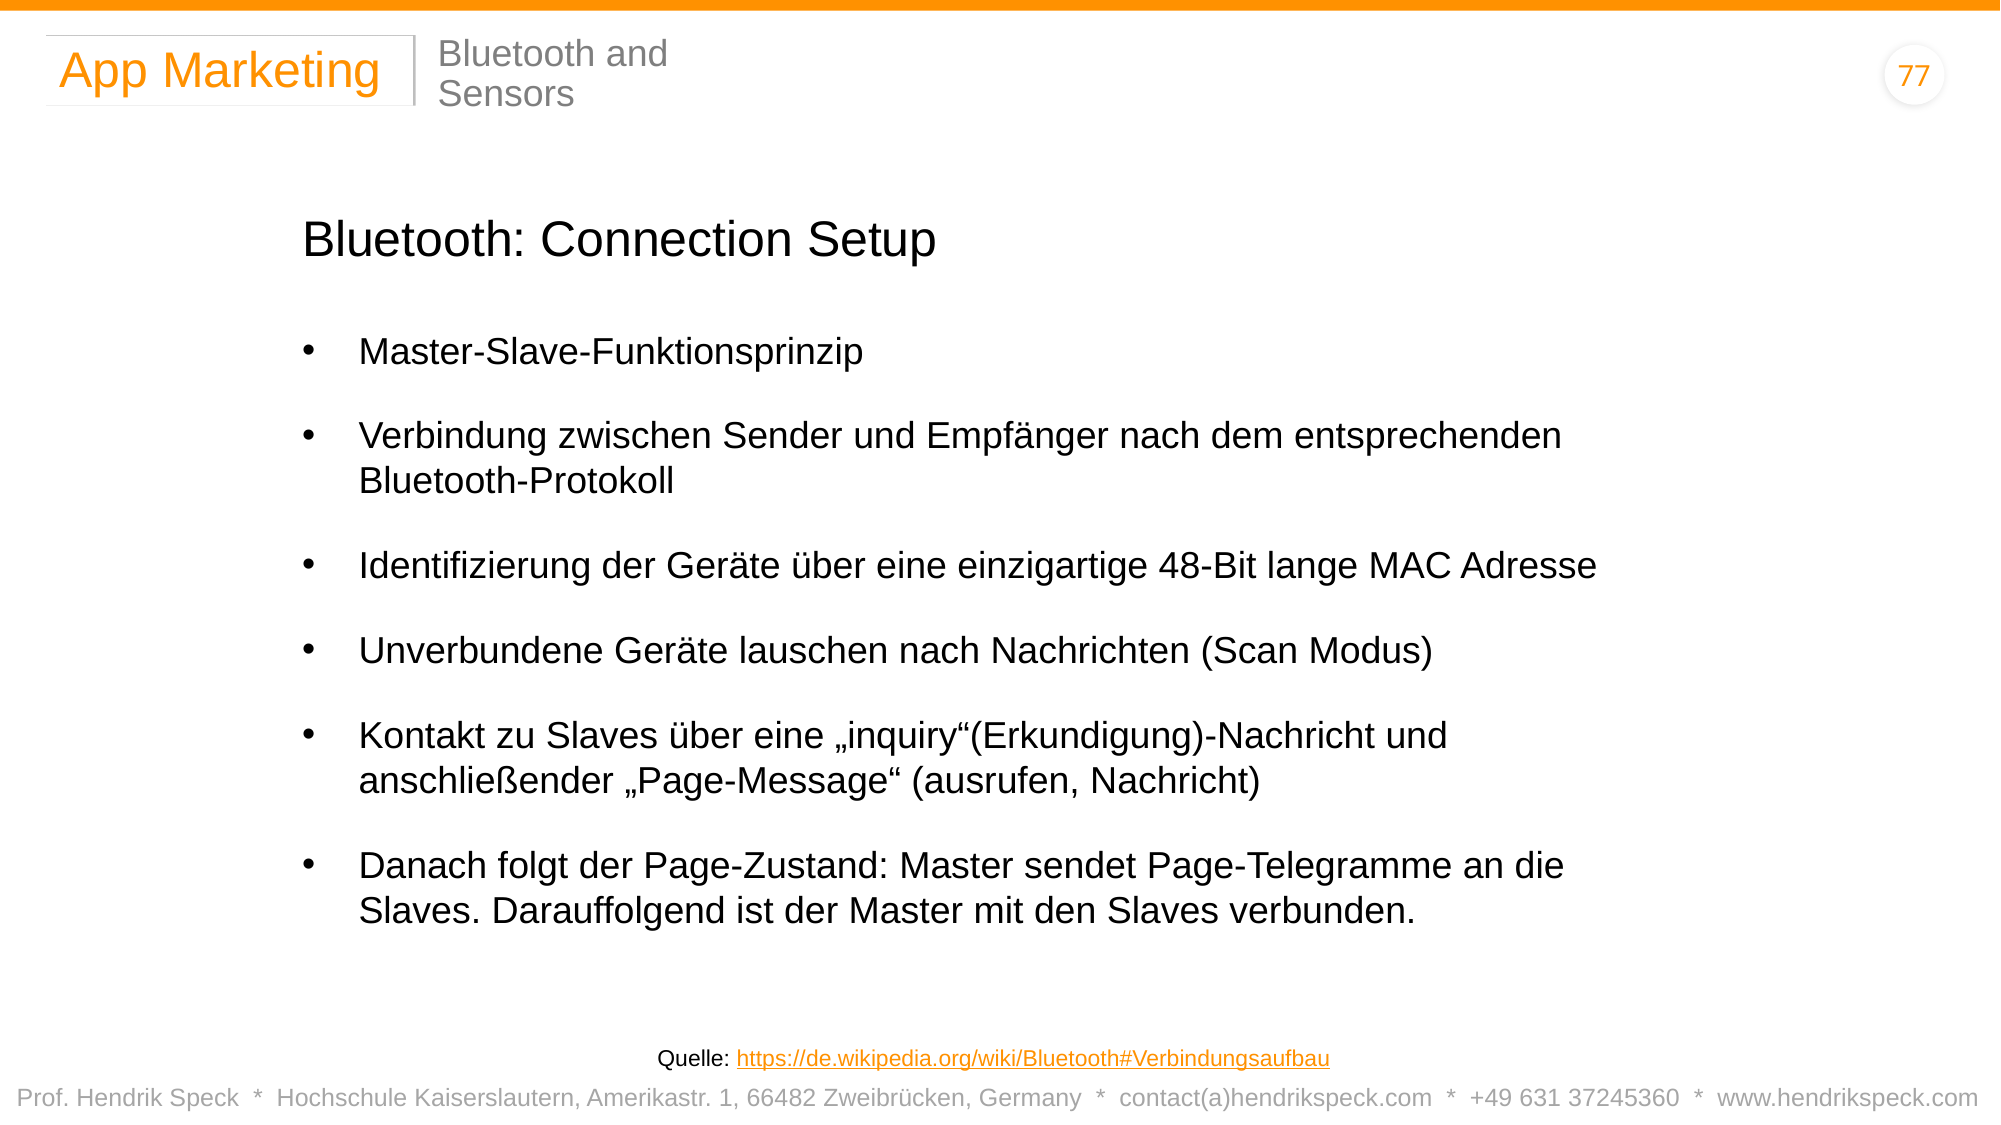

App Marketing
Bluetooth and Sensors
77
Bluetooth: Connection Setup

Master-Slave-Funktionsprinzip

Verbindung zwischen Sender und Empfänger nach dem entsprechenden Bluetooth-Protokoll

Identifizierung der Geräte über eine einzigartige 48-Bit lange MAC Adresse

Unverbundene Geräte lauschen nach Nachrichten (Scan Modus)

Kontakt zu Slaves über eine „inquiry“(Erkundigung)-Nachricht und anschließender „Page-Message“ (ausrufen, Nachricht)

Danach folgt der Page-Zustand: Master sendet Page-Telegramme an die Slaves. Darauffolgend ist der Master mit den Slaves verbunden.

Quelle: https://de.wikipedia.org/wiki/Bluetooth#Verbindungsaufbau